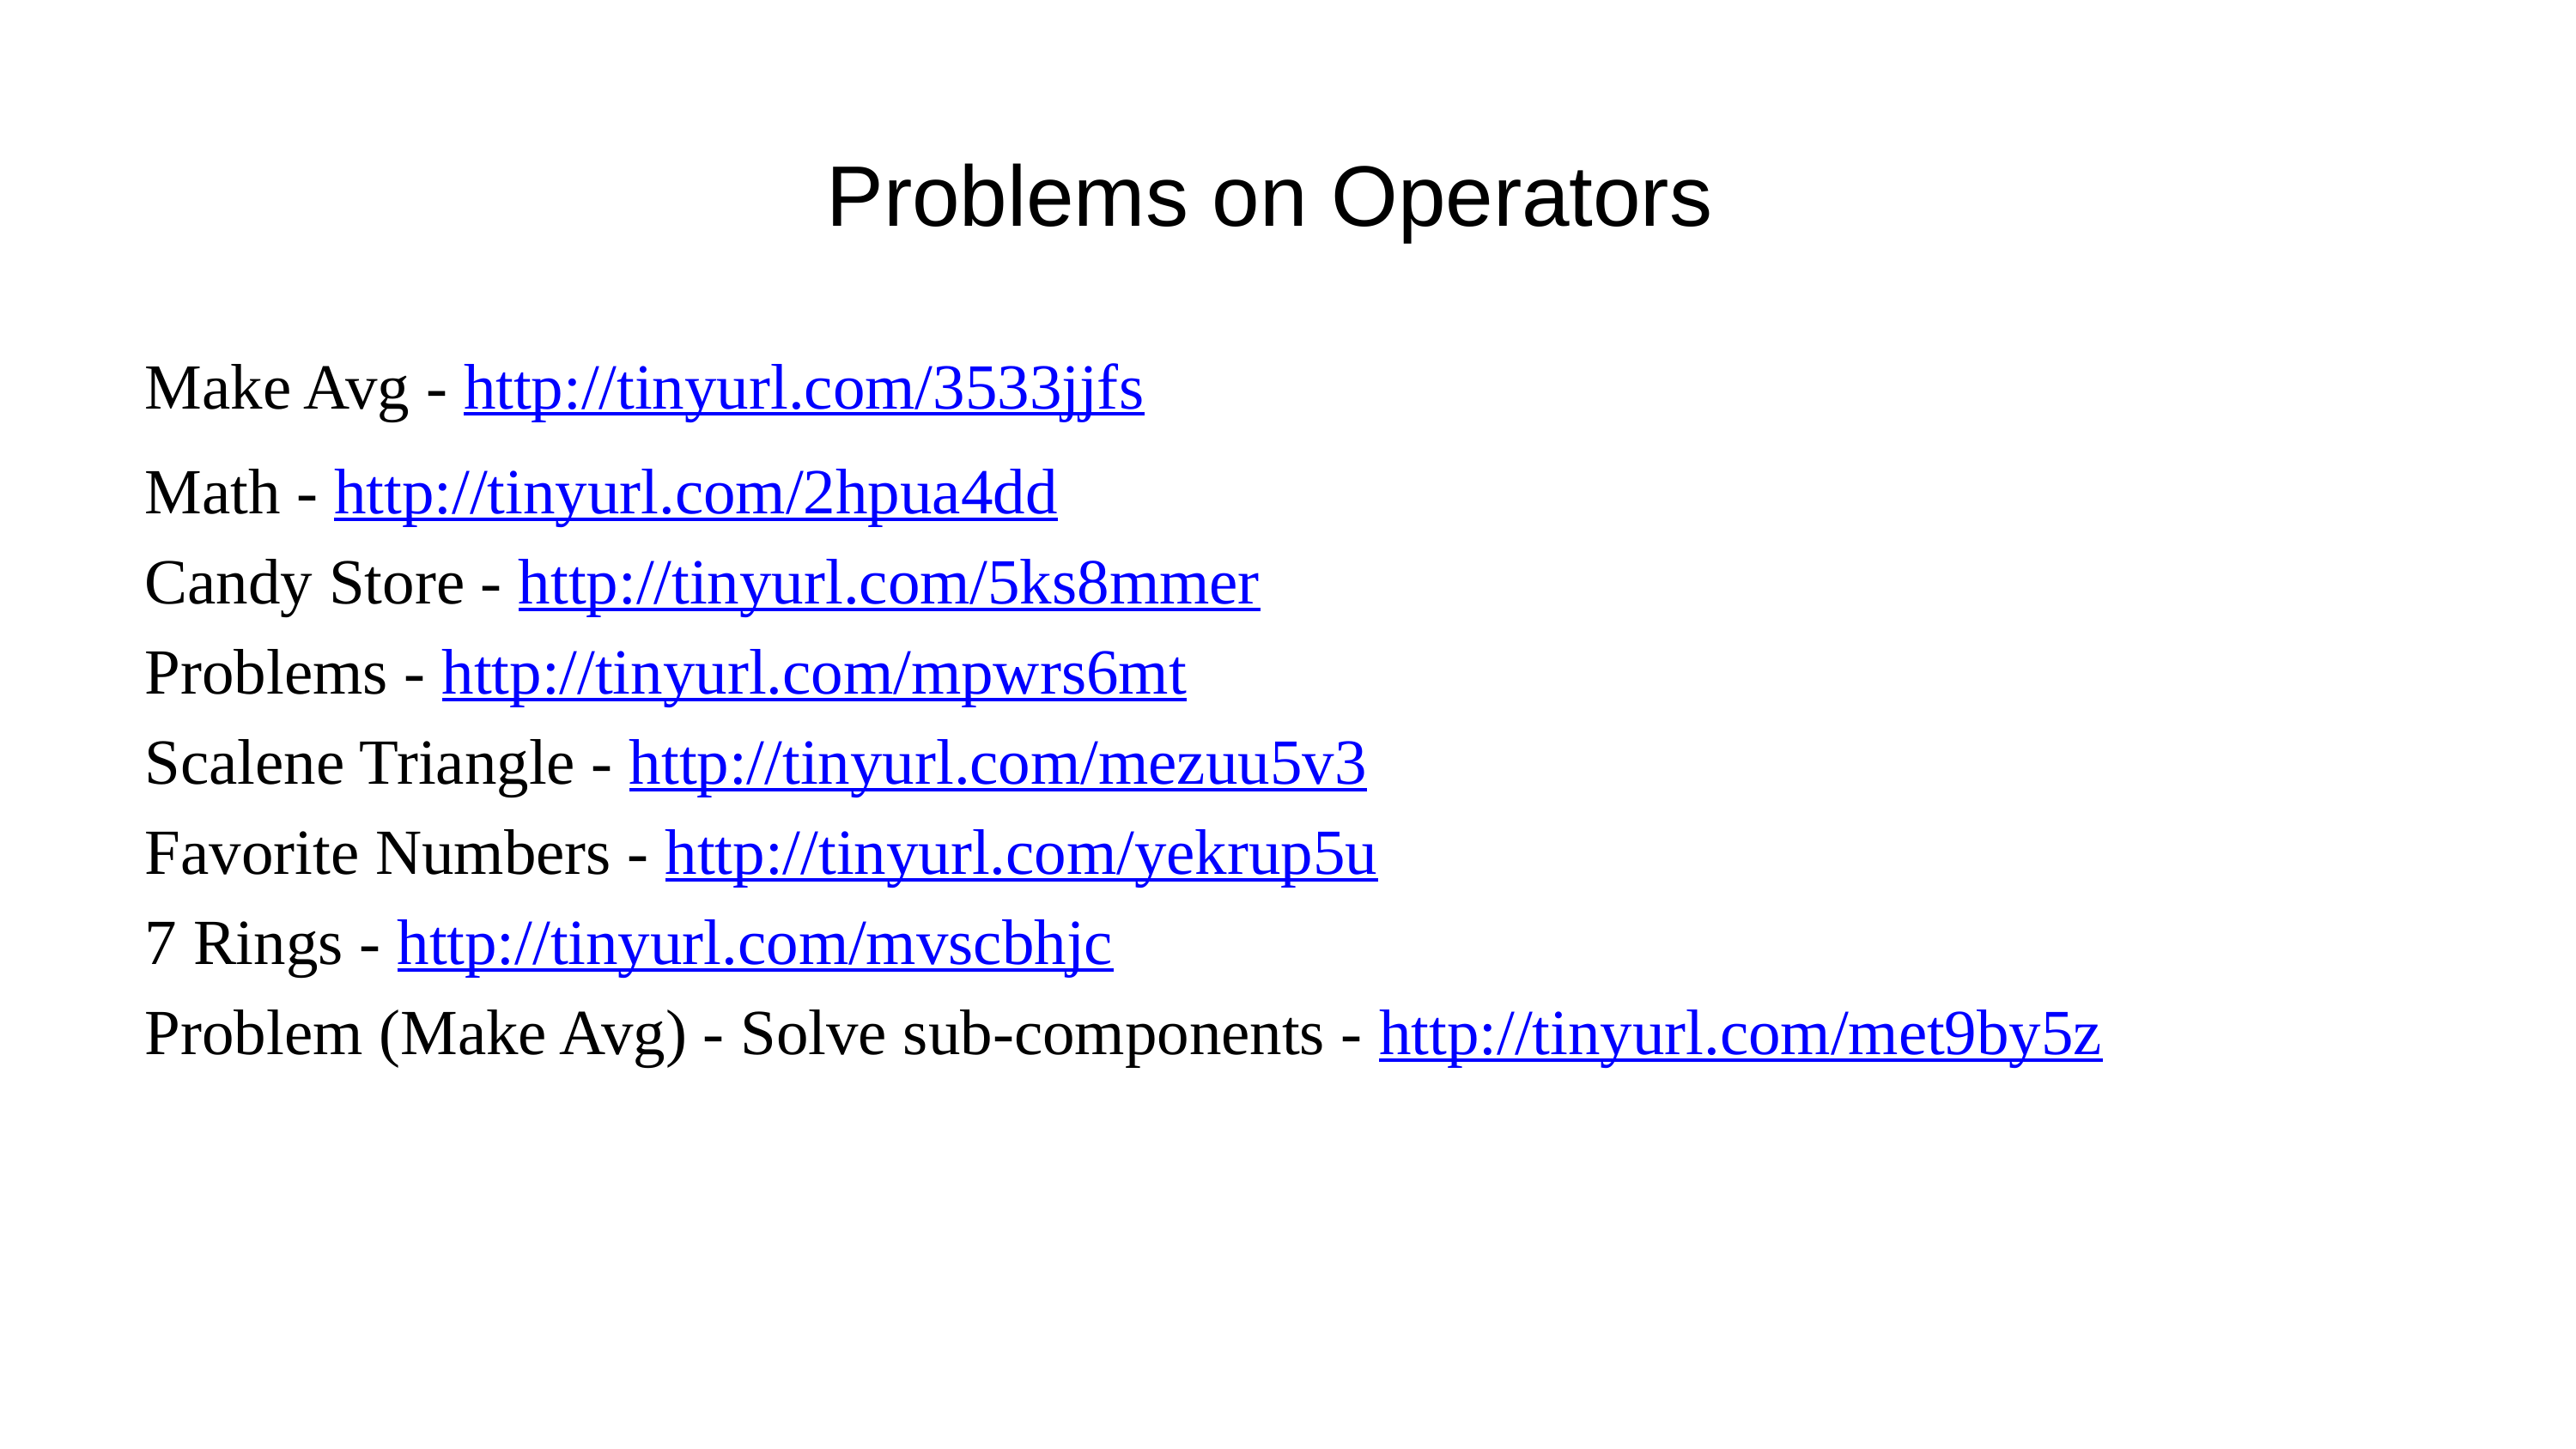

Problems on Operators
Make Avg - http://tinyurl.com/3533jjfs
Math - http://tinyurl.com/2hpua4dd
Candy Store - http://tinyurl.com/5ks8mmer
Problems - http://tinyurl.com/mpwrs6mt
Scalene Triangle - http://tinyurl.com/mezuu5v3
Favorite Numbers - http://tinyurl.com/yekrup5u
7 Rings - http://tinyurl.com/mvscbhjc
Problem (Make Avg) - Solve sub-components - http://tinyurl.com/met9by5z